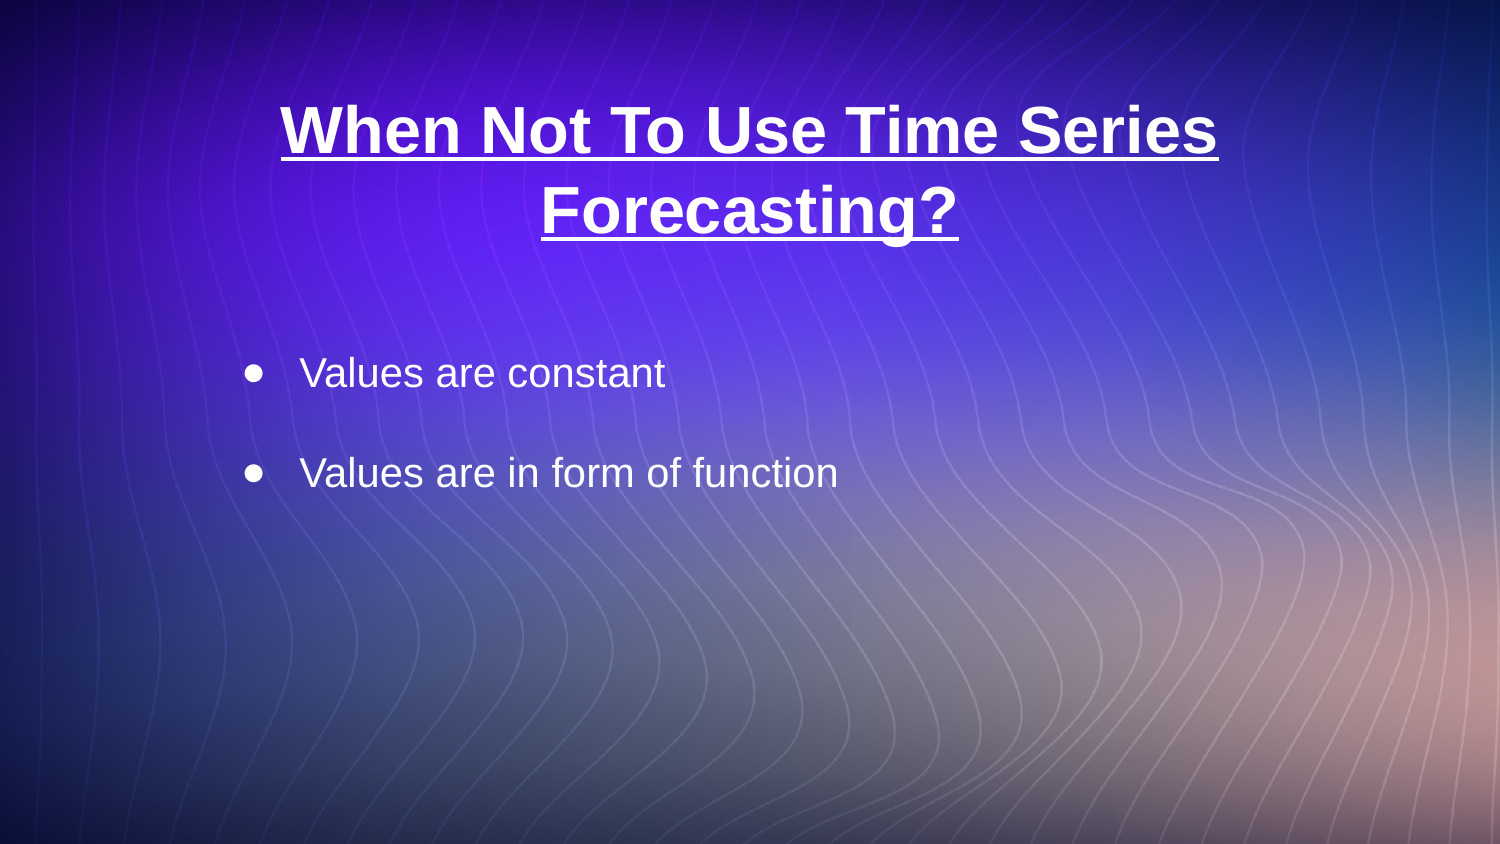

# When Not To Use Time Series Forecasting?
Values are constant

Values are in form of function